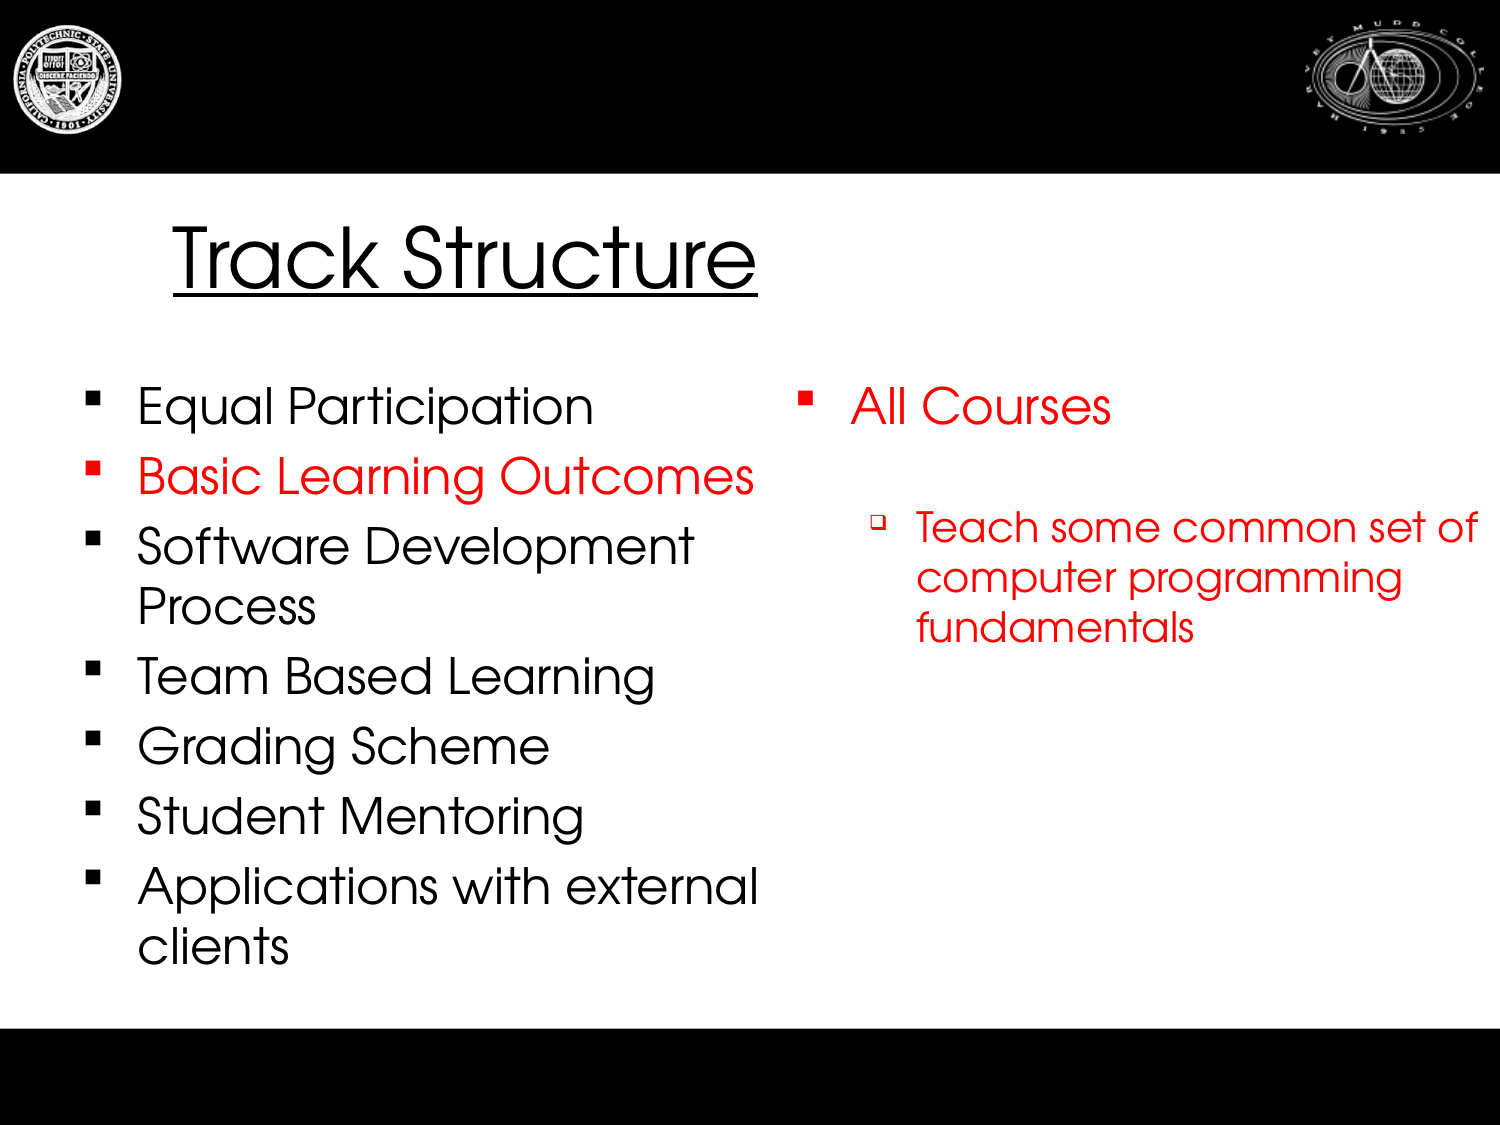

# Track Structure
Equal Participation
Basic Learning Outcomes
Software Development Process
Team Based Learning
Grading Scheme
Student Mentoring
Applications with external clients

All Courses

Teach some common set of computer programming fundamentals